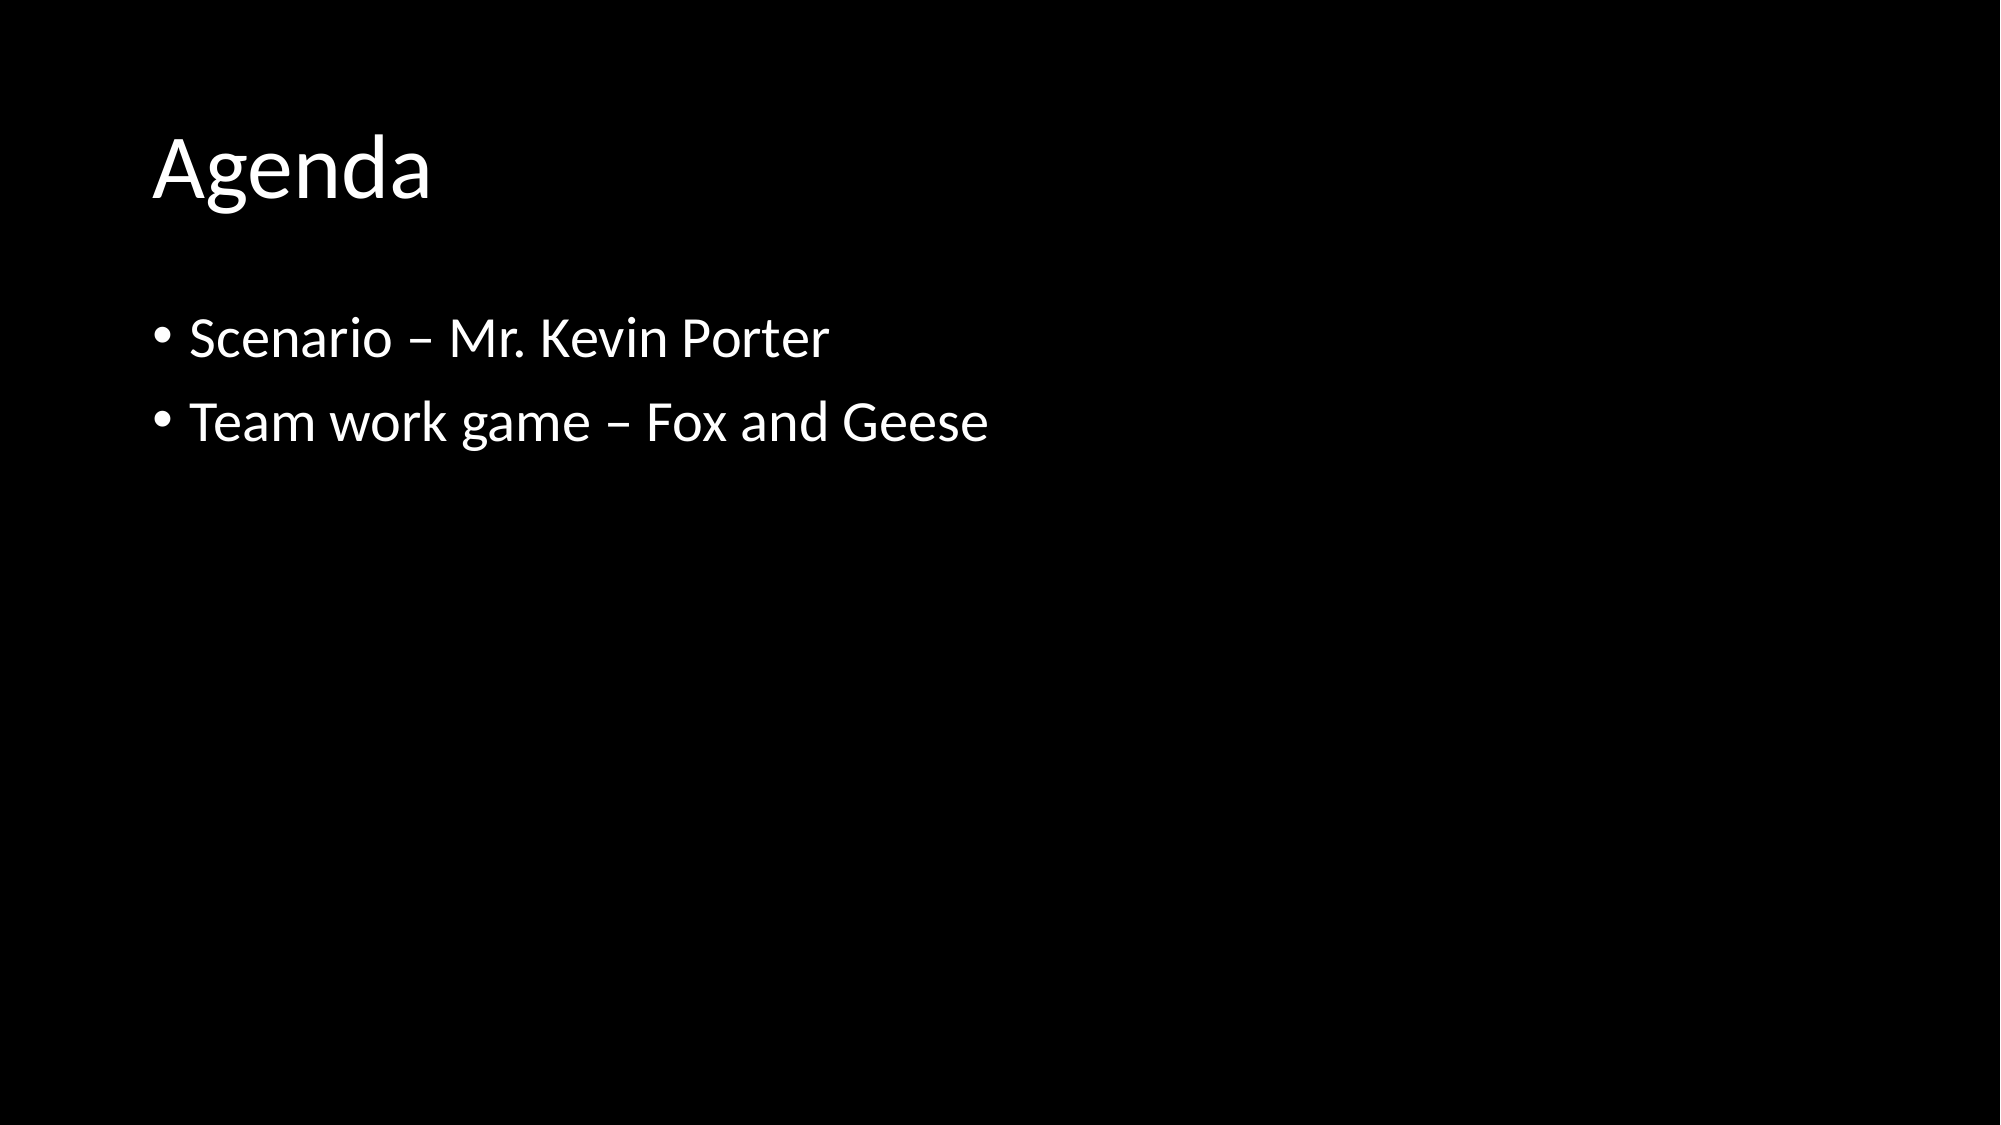

# Agenda
Scenario – Mr. Kevin Porter
Team work game – Fox and Geese